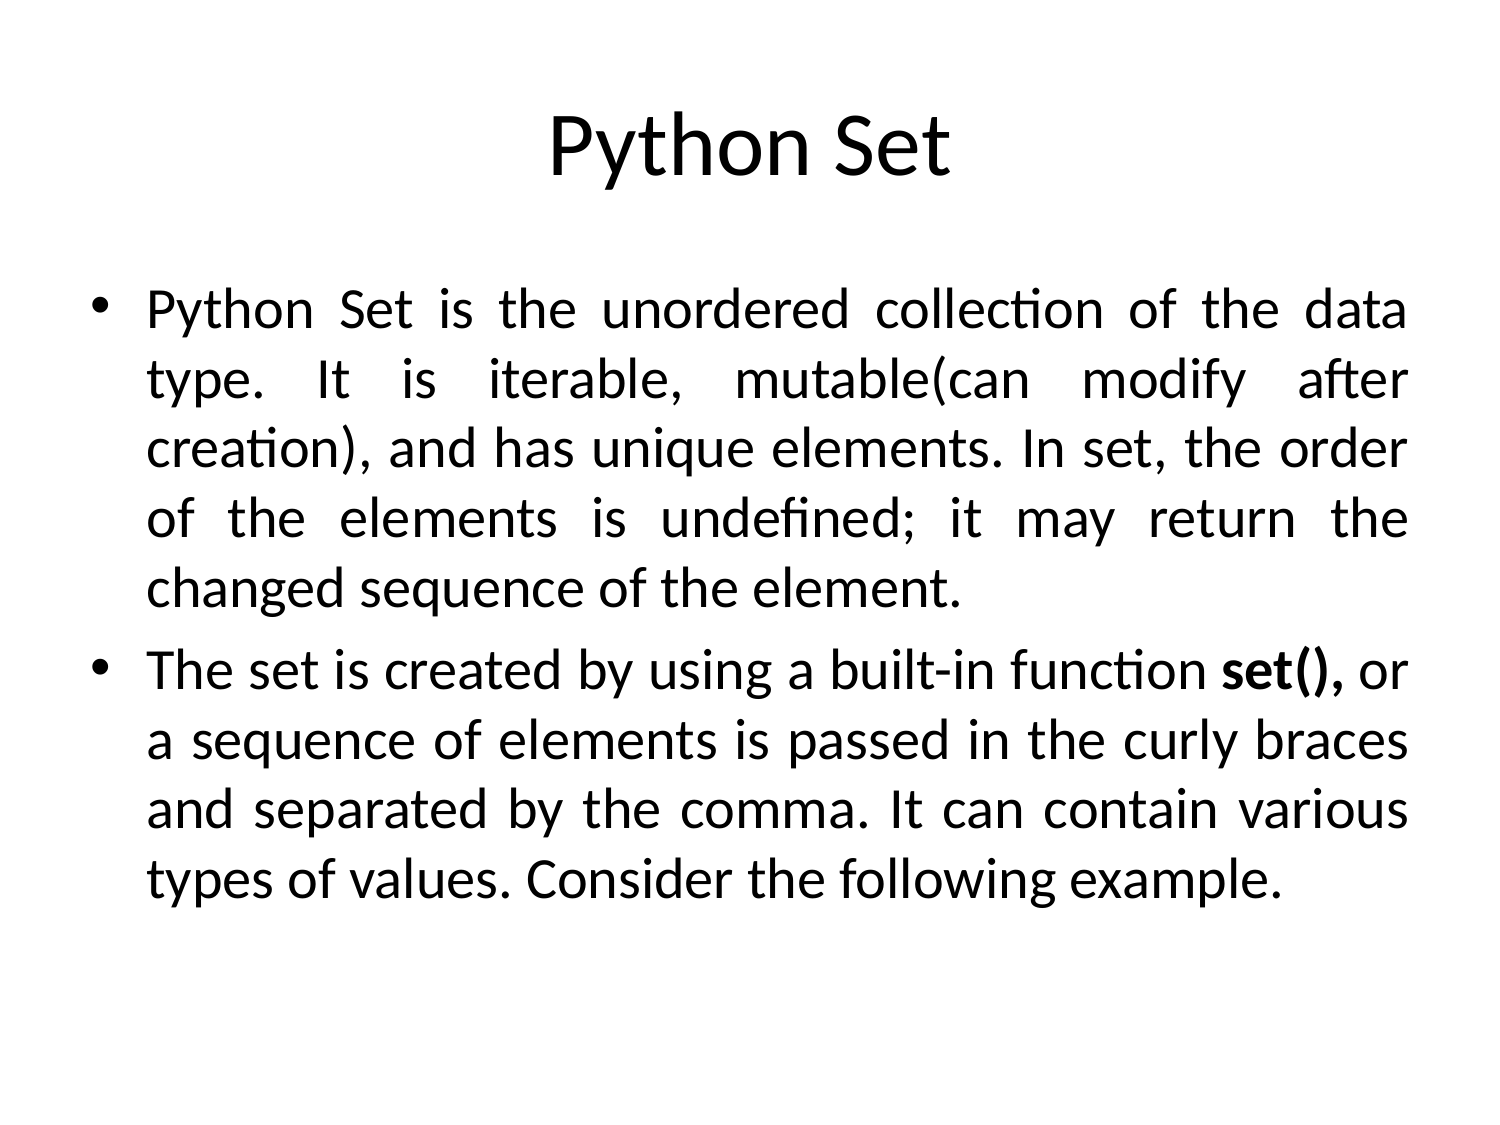

# Python Set
Python Set is the unordered collection of the data type. It is iterable, mutable(can modify after creation), and has unique elements. In set, the order of the elements is undefined; it may return the changed sequence of the element.
The set is created by using a built-in function set(), or a sequence of elements is passed in the curly braces and separated by the comma. It can contain various types of values. Consider the following example.